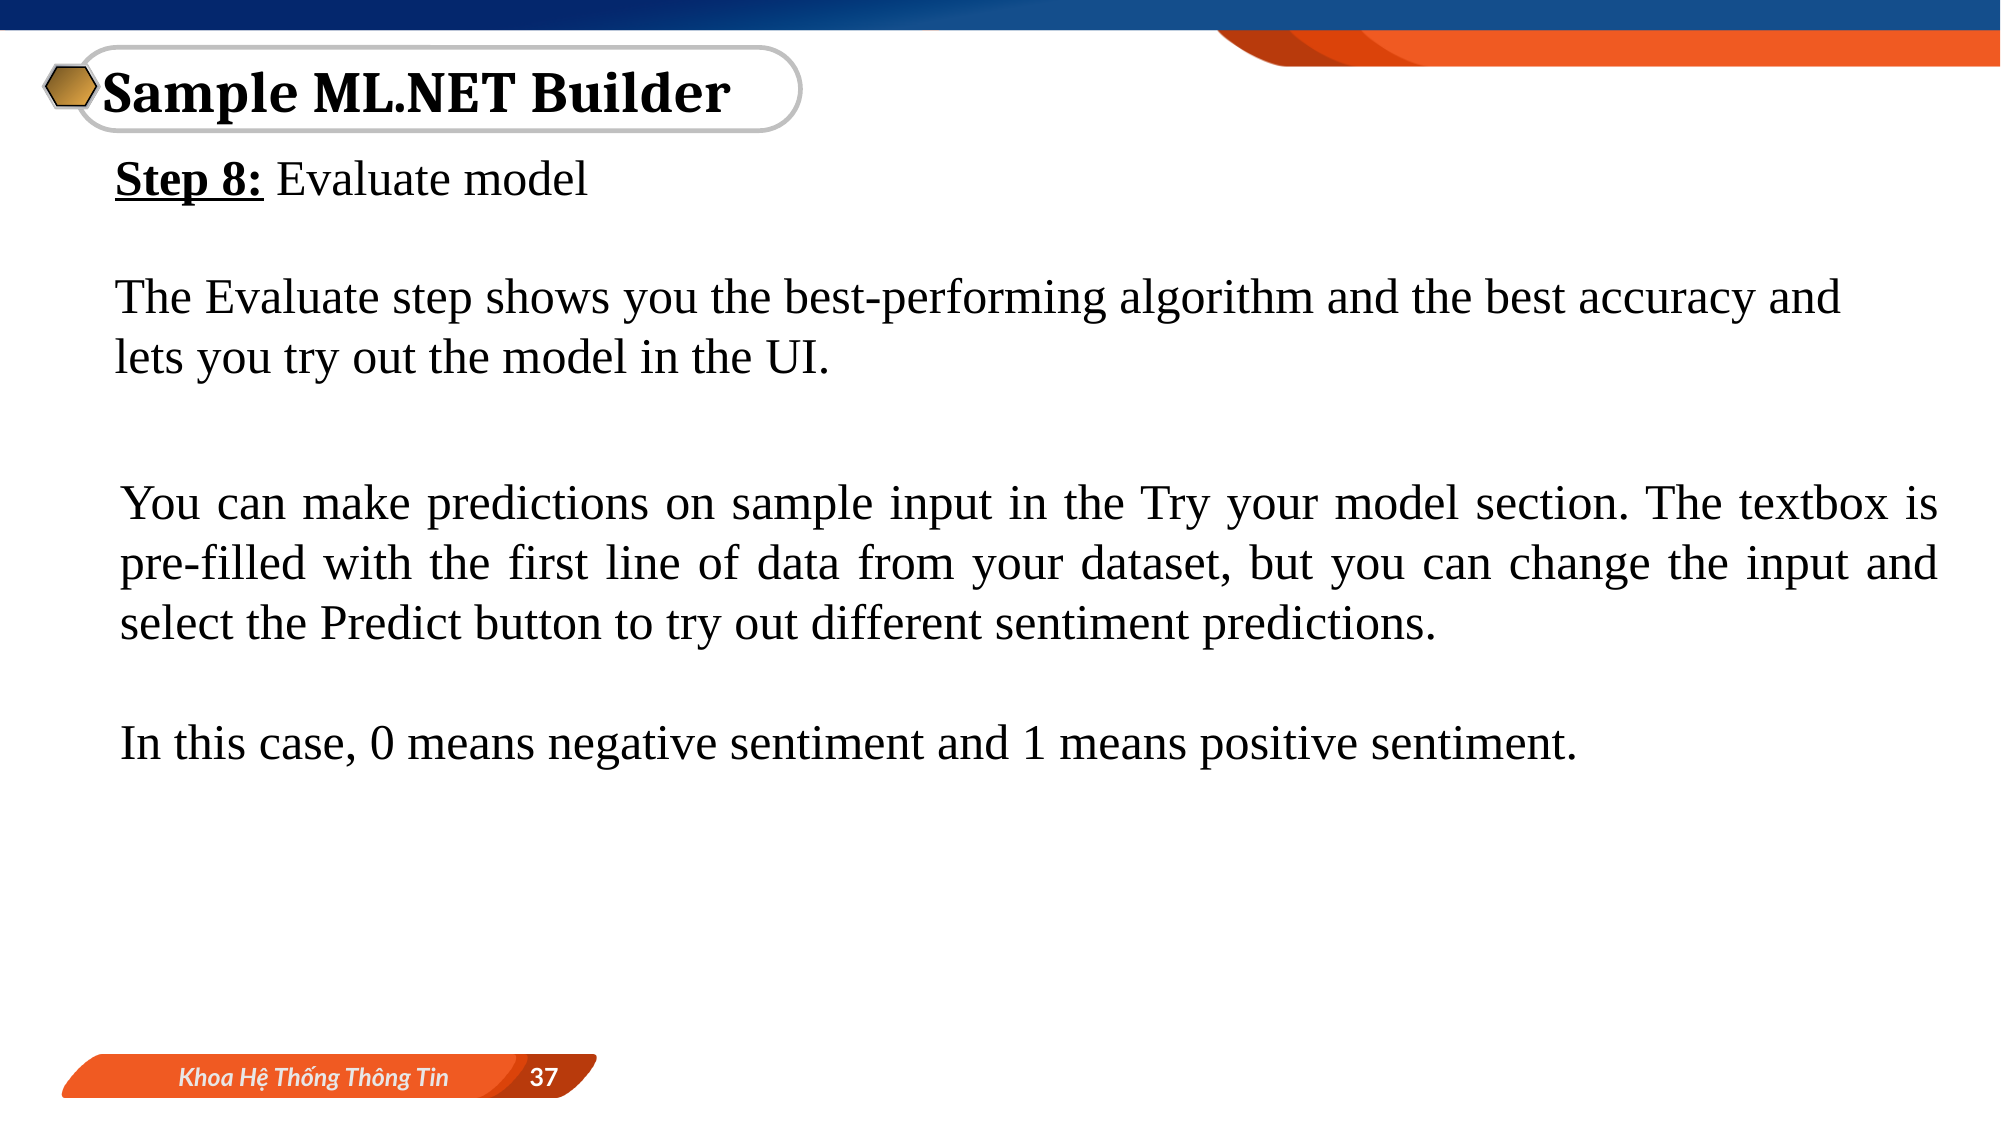

Sample ML.NET Builder

Step 8: Evaluate model
The Evaluate step shows you the best-performing algorithm and the best accuracy and lets you try out the model in the UI.
You can make predictions on sample input in the Try your model section. The textbox is pre-filled with the first line of data from your dataset, but you can change the input and select the Predict button to try out different sentiment predictions.

In this case, 0 means negative sentiment and 1 means positive sentiment.
37
Khoa Hệ Thống Thông Tin